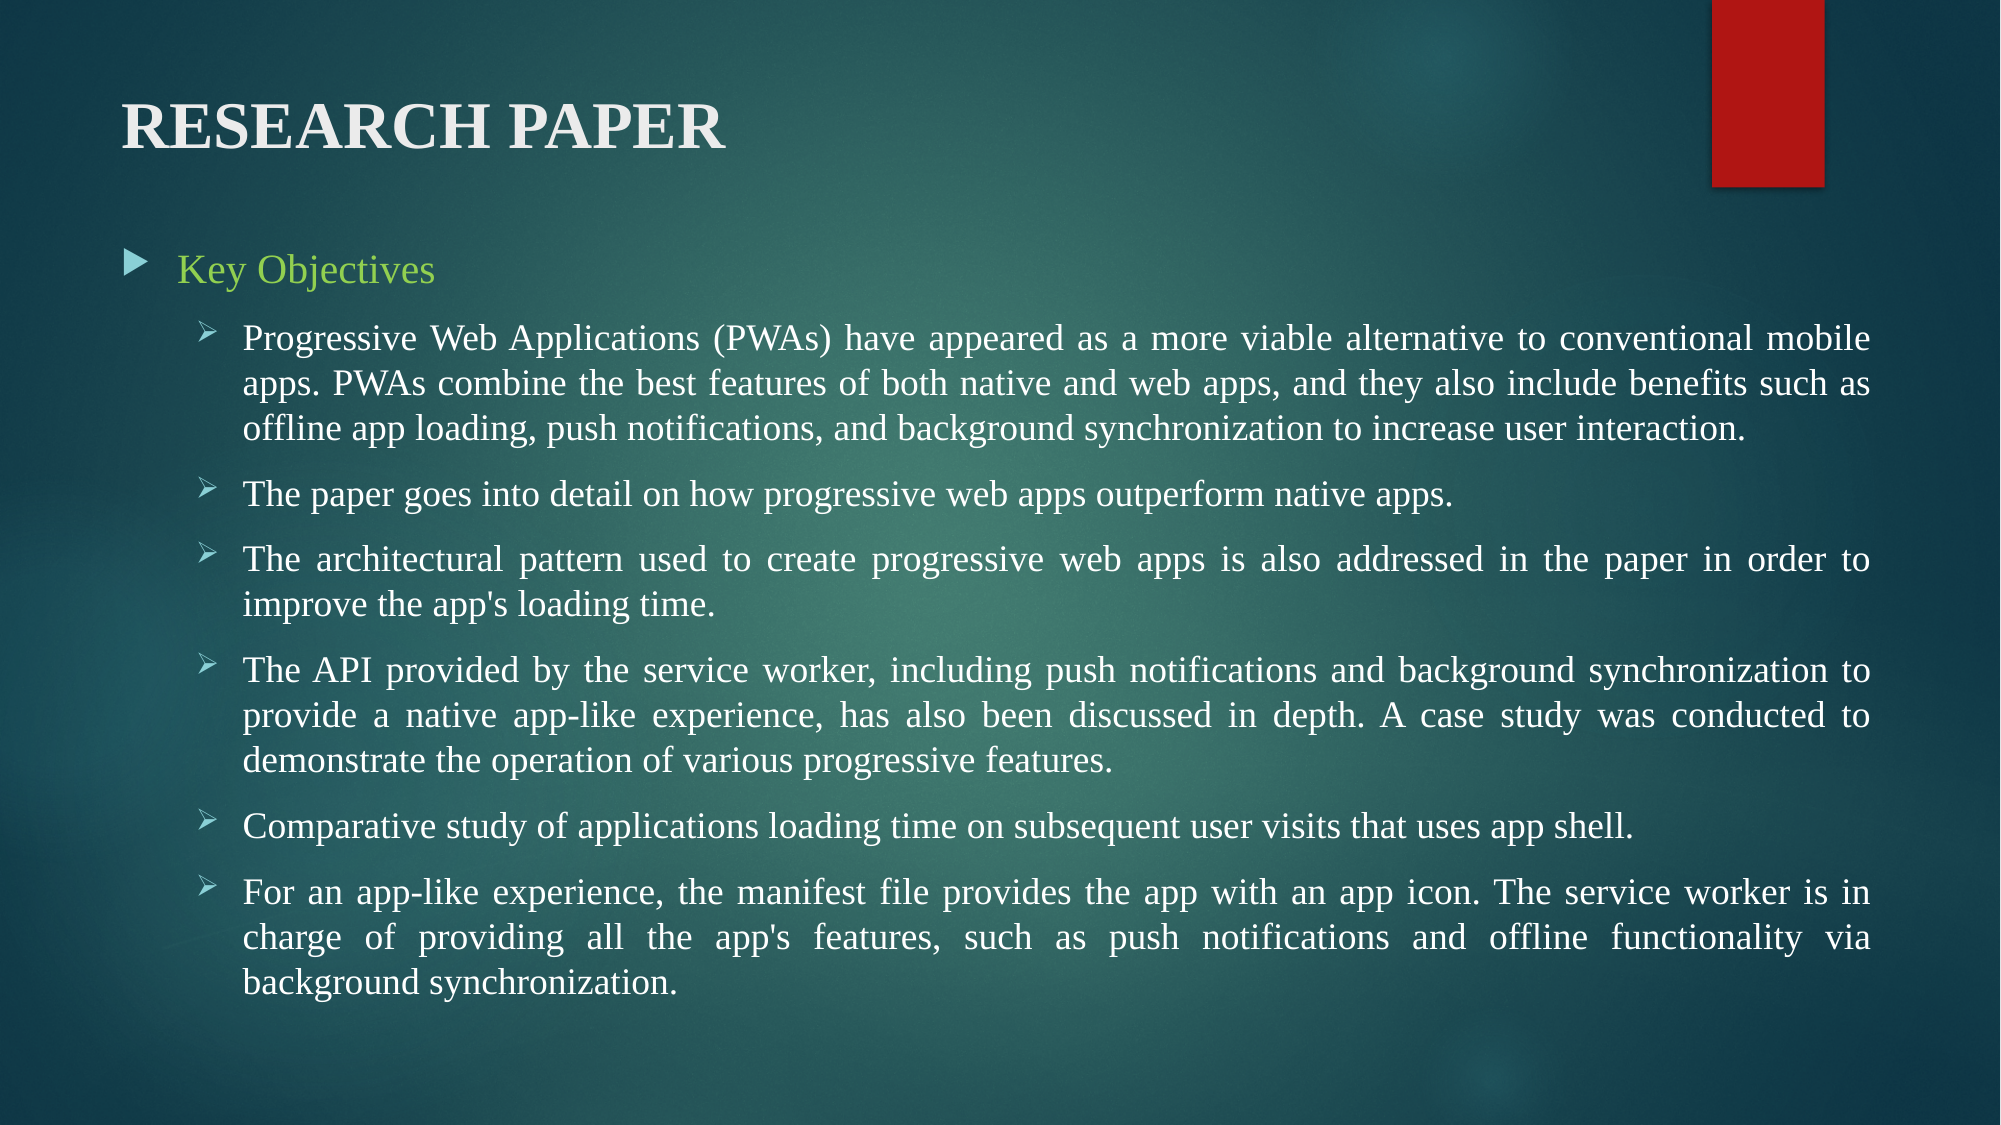

# RESEARCH PAPER
Key Objectives
Progressive Web Applications (PWAs) have appeared as a more viable alternative to conventional mobile apps. PWAs combine the best features of both native and web apps, and they also include benefits such as offline app loading, push notifications, and background synchronization to increase user interaction.
The paper goes into detail on how progressive web apps outperform native apps.
The architectural pattern used to create progressive web apps is also addressed in the paper in order to improve the app's loading time.
The API provided by the service worker, including push notifications and background synchronization to provide a native app-like experience, has also been discussed in depth. A case study was conducted to demonstrate the operation of various progressive features.
Comparative study of applications loading time on subsequent user visits that uses app shell.
For an app-like experience, the manifest file provides the app with an app icon. The service worker is in charge of providing all the app's features, such as push notifications and offline functionality via background synchronization.